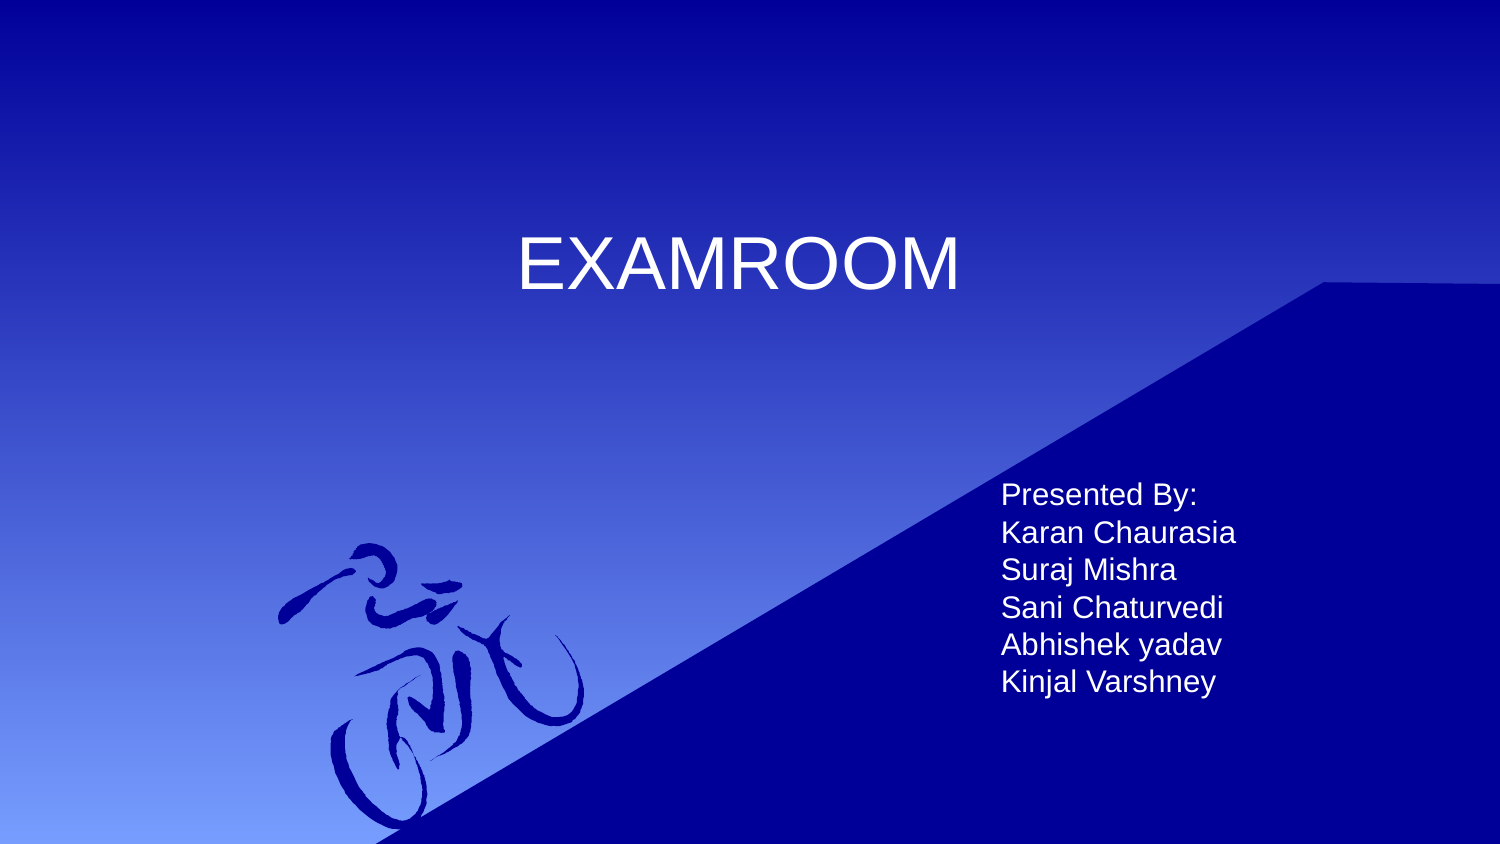

# EXAMROOM
Presented By:
Karan Chaurasia
Suraj Mishra
Sani Chaturvedi
Abhishek yadav
Kinjal Varshney